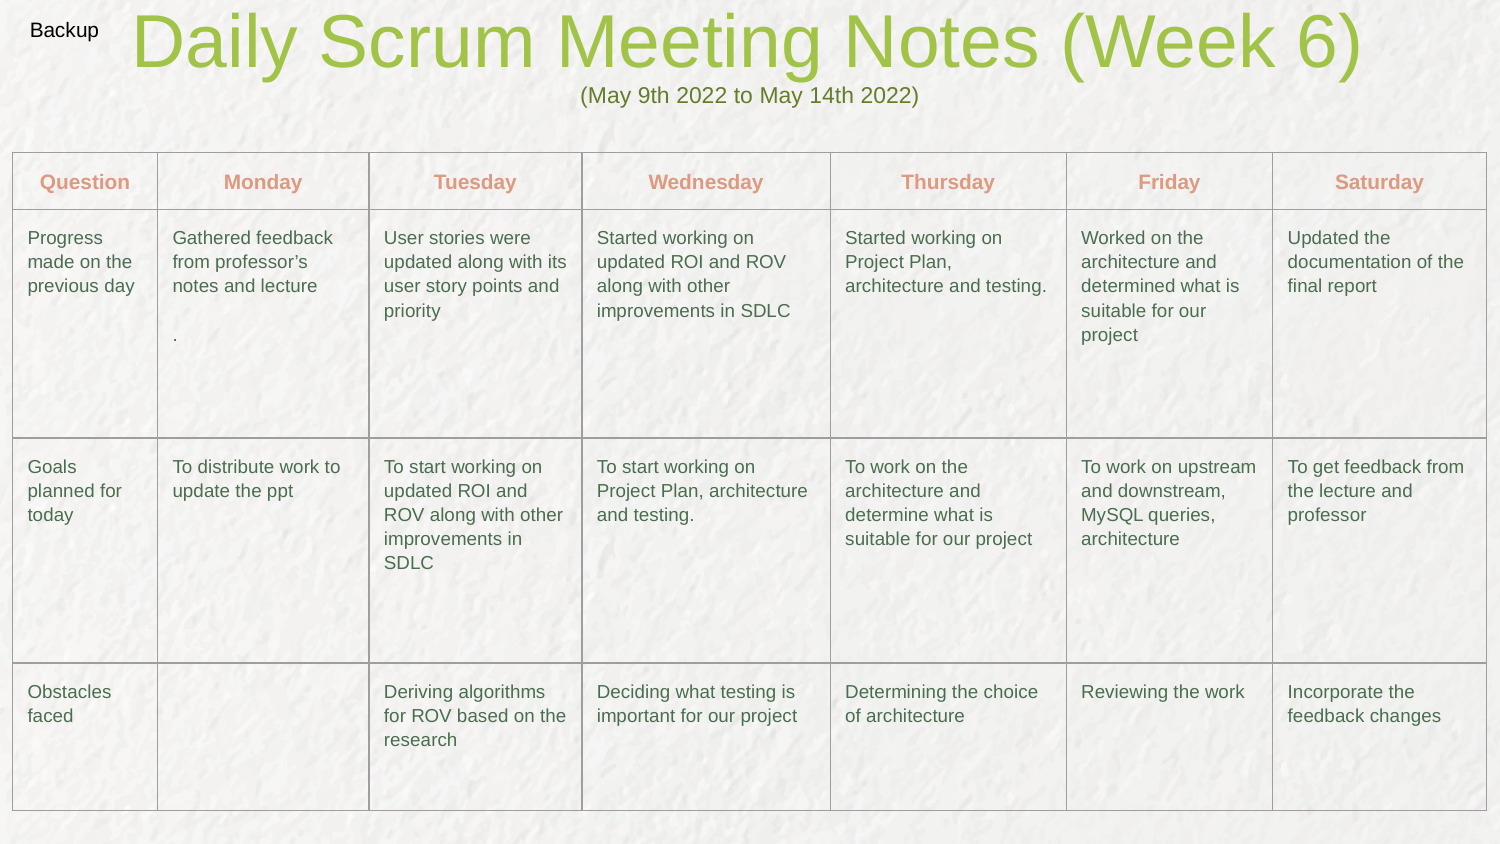

Daily Scrum Meeting Notes (Week 6)
Backup
# (May 9th 2022 to May 14th 2022)
| Question | Monday | Tuesday | Wednesday | Thursday | Friday | Saturday |
| --- | --- | --- | --- | --- | --- | --- |
| Progress made on the previous day | Gathered feedback from professor’s notes and lecture . | User stories were updated along with its user story points and priority | Started working on updated ROI and ROV along with other improvements in SDLC | Started working on Project Plan, architecture and testing. | Worked on the architecture and determined what is suitable for our project | Updated the documentation of the final report |
| Goals planned for today | To distribute work to update the ppt | To start working on updated ROI and ROV along with other improvements in SDLC | To start working on Project Plan, architecture and testing. | To work on the architecture and determine what is suitable for our project | To work on upstream and downstream, MySQL queries, architecture | To get feedback from the lecture and professor |
| Obstacles faced |  | Deriving algorithms for ROV based on the research | Deciding what testing is important for our project | Determining the choice of architecture | Reviewing the work | Incorporate the feedback changes |